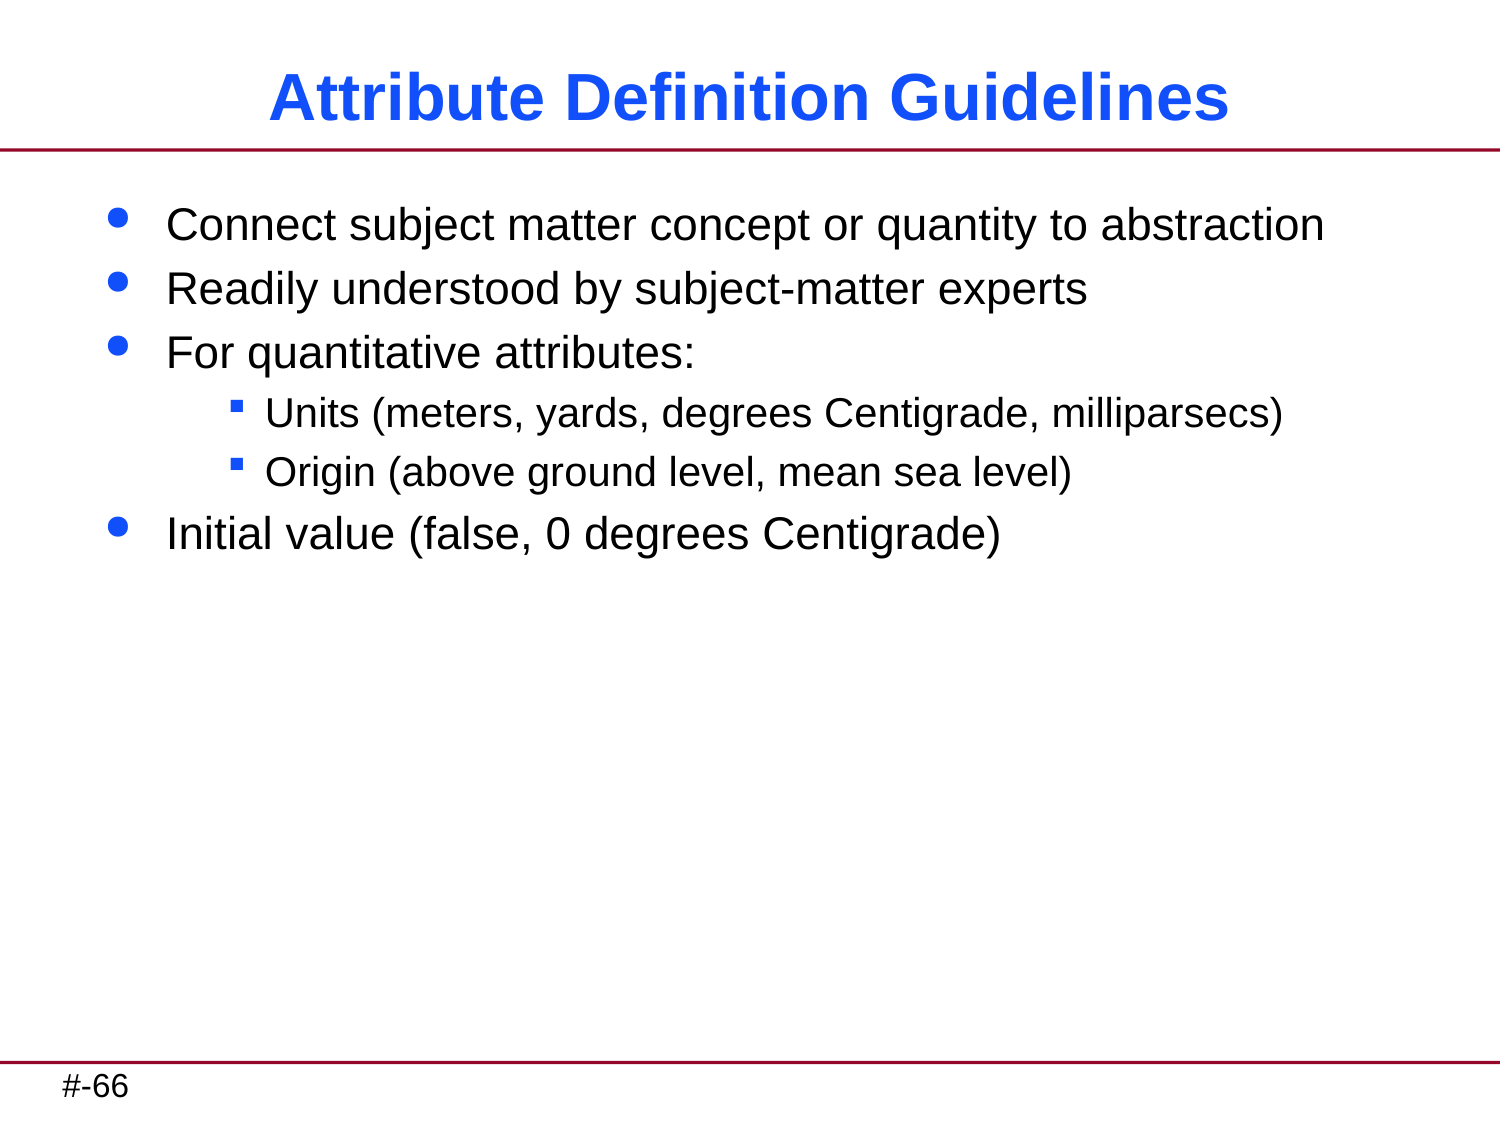

# Attribute Definition Guidelines
Connect subject matter concept or quantity to abstraction
Readily understood by subject-matter experts
For quantitative attributes:
Units (meters, yards, degrees Centigrade, milliparsecs)
Origin (above ground level, mean sea level)
Initial value (false, 0 degrees Centigrade)